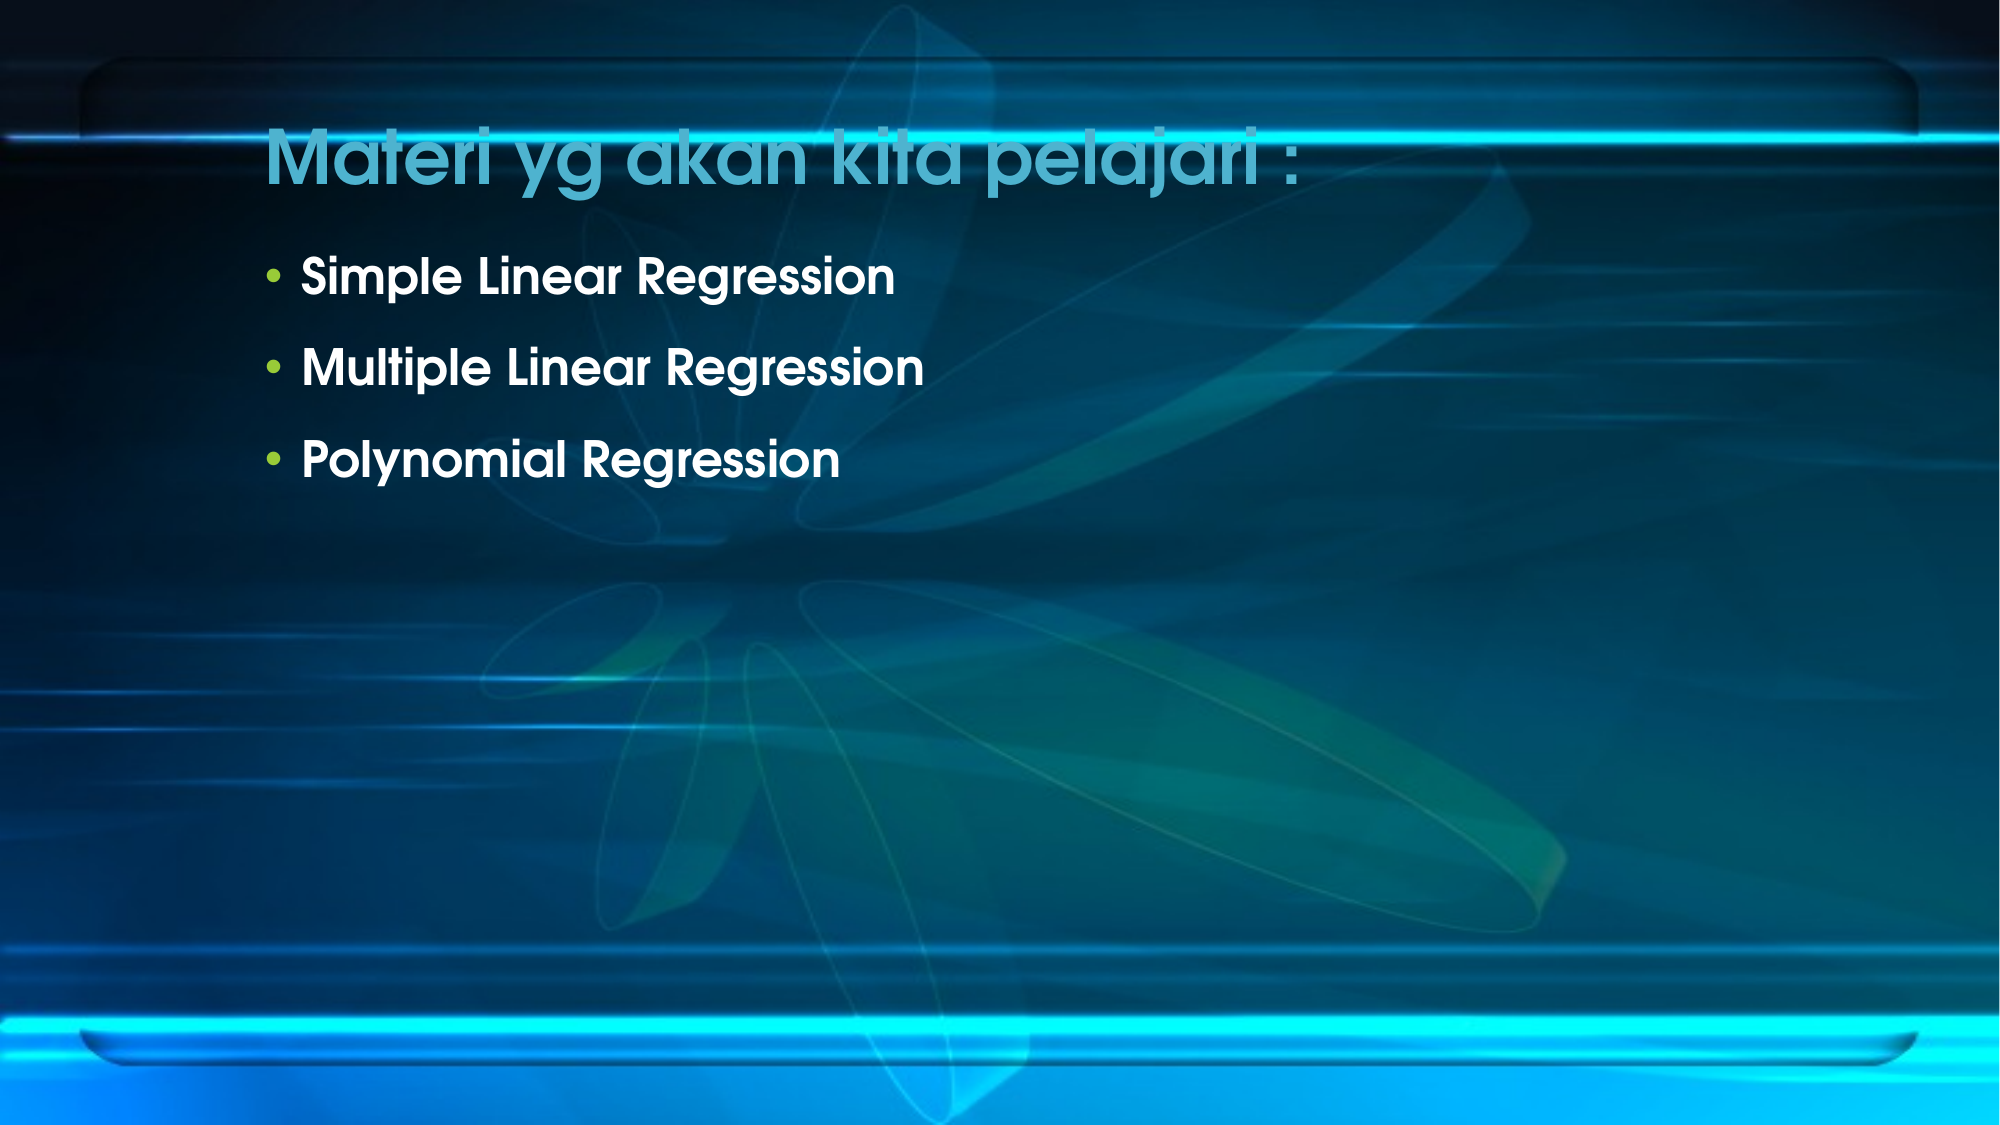

# Materi yg akan kita pelajari :
Simple Linear Regression
Multiple Linear Regression
Polynomial Regression